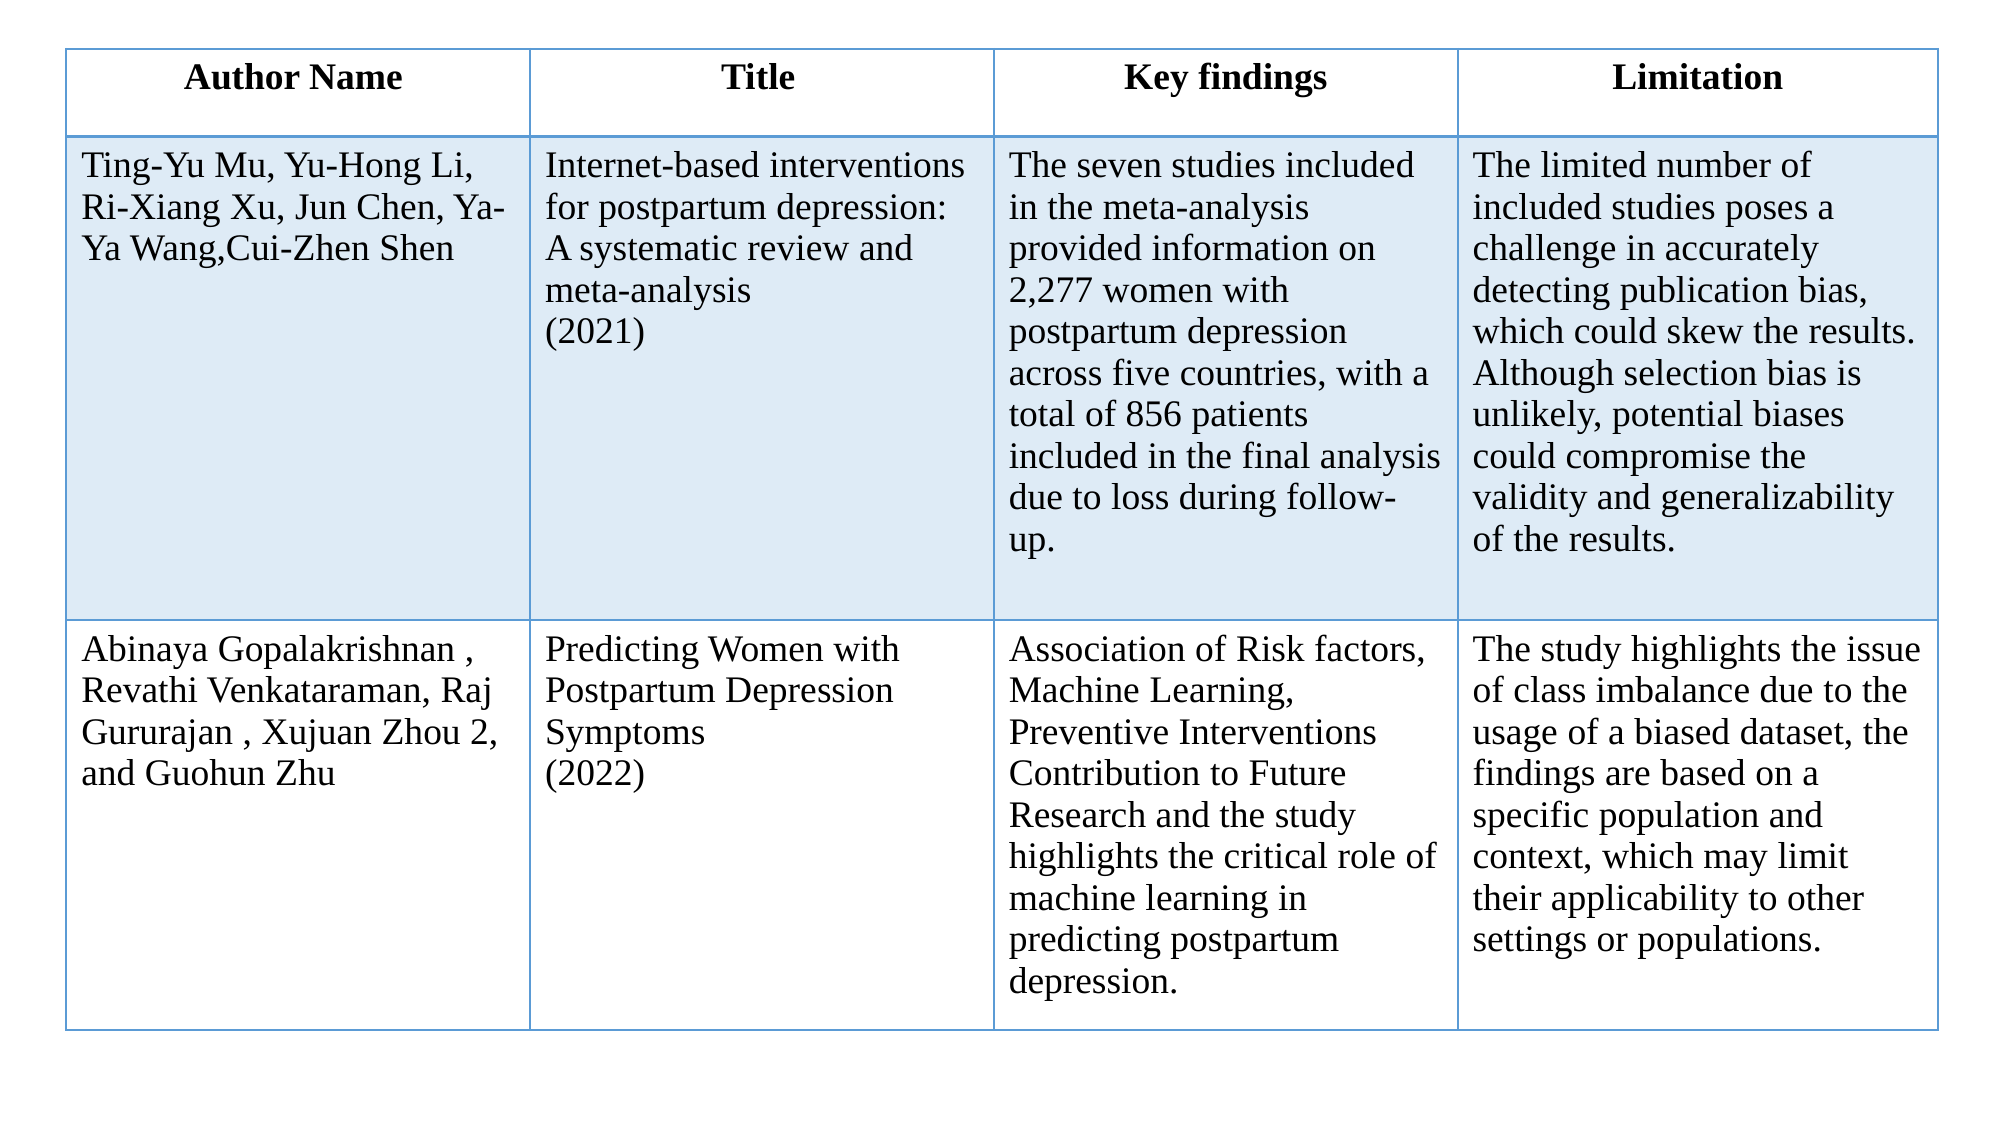

| Author Name | Title | Key findings | Limitation |
| --- | --- | --- | --- |
| Ting-Yu Mu, Yu-Hong Li, Ri-Xiang Xu, Jun Chen, Ya-Ya Wang,Cui-Zhen Shen | Internet-based interventions for postpartum depression: A systematic review and meta-analysis (2021) | The seven studies included in the meta-analysis provided information on 2,277 women with postpartum depression across five countries, with a total of 856 patients included in the final analysis due to loss during follow-up. | The limited number of included studies poses a challenge in accurately detecting publication bias, which could skew the results. Although selection bias is unlikely, potential biases could compromise the validity and generalizability of the results. |
| Abinaya Gopalakrishnan , Revathi Venkataraman, Raj Gururajan , Xujuan Zhou 2, and Guohun Zhu | Predicting Women with Postpartum Depression Symptoms (2022) | Association of Risk factors, Machine Learning, Preventive Interventions Contribution to Future Research and the study highlights the critical role of machine learning in predicting postpartum depression. | The study highlights the issue of class imbalance due to the usage of a biased dataset, the findings are based on a specific population and context, which may limit their applicability to other settings or populations. |